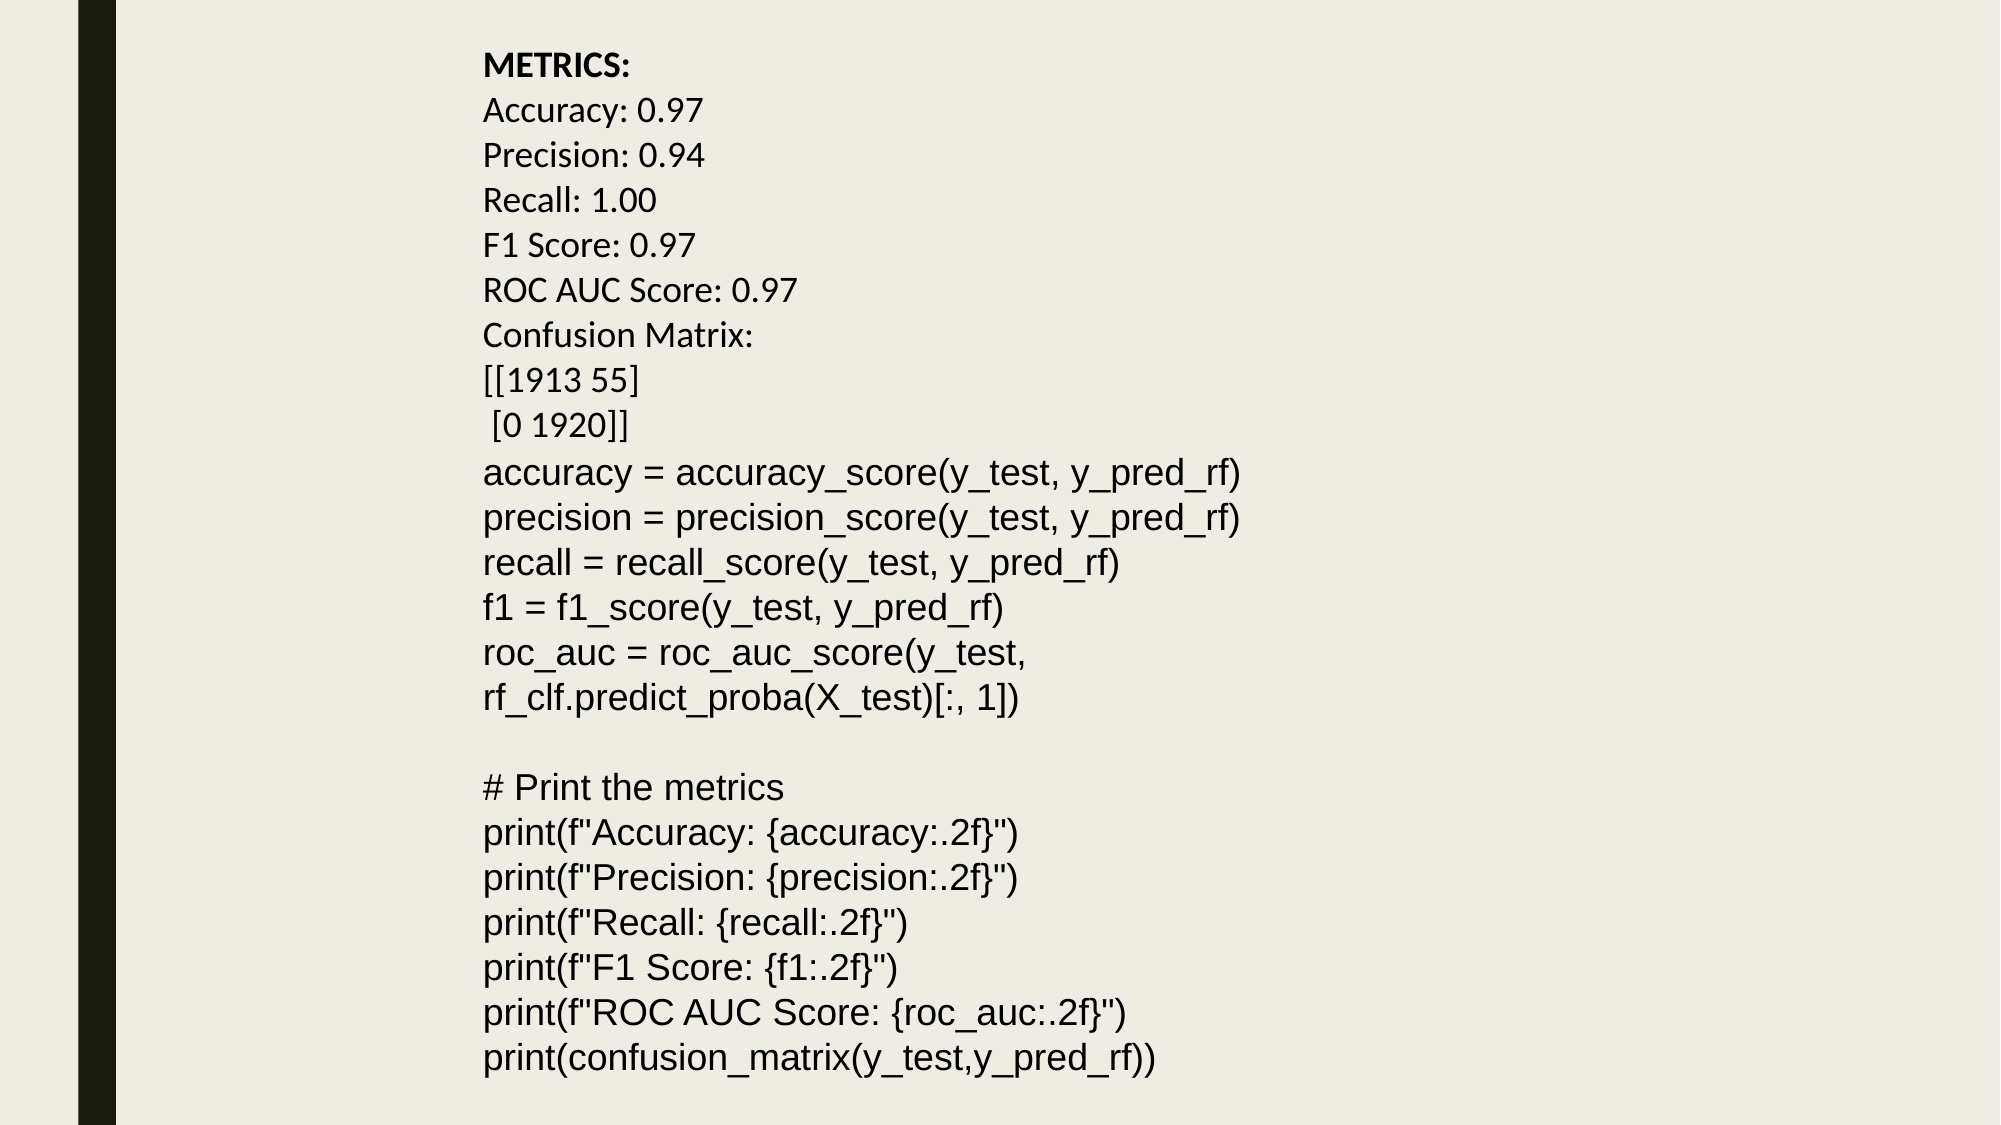

METRICS:
Accuracy: 0.97
Precision: 0.94
Recall: 1.00
F1 Score: 0.97
ROC AUC Score: 0.97
Confusion Matrix:
[[1913 55]
 [0 1920]]
accuracy = accuracy_score(y_test, y_pred_rf)
precision = precision_score(y_test, y_pred_rf)
recall = recall_score(y_test, y_pred_rf)
f1 = f1_score(y_test, y_pred_rf)
roc_auc = roc_auc_score(y_test, rf_clf.predict_proba(X_test)[:, 1])

# Print the metrics
print(f"Accuracy: {accuracy:.2f}")
print(f"Precision: {precision:.2f}")
print(f"Recall: {recall:.2f}")
print(f"F1 Score: {f1:.2f}")
print(f"ROC AUC Score: {roc_auc:.2f}")
print(confusion_matrix(y_test,y_pred_rf))